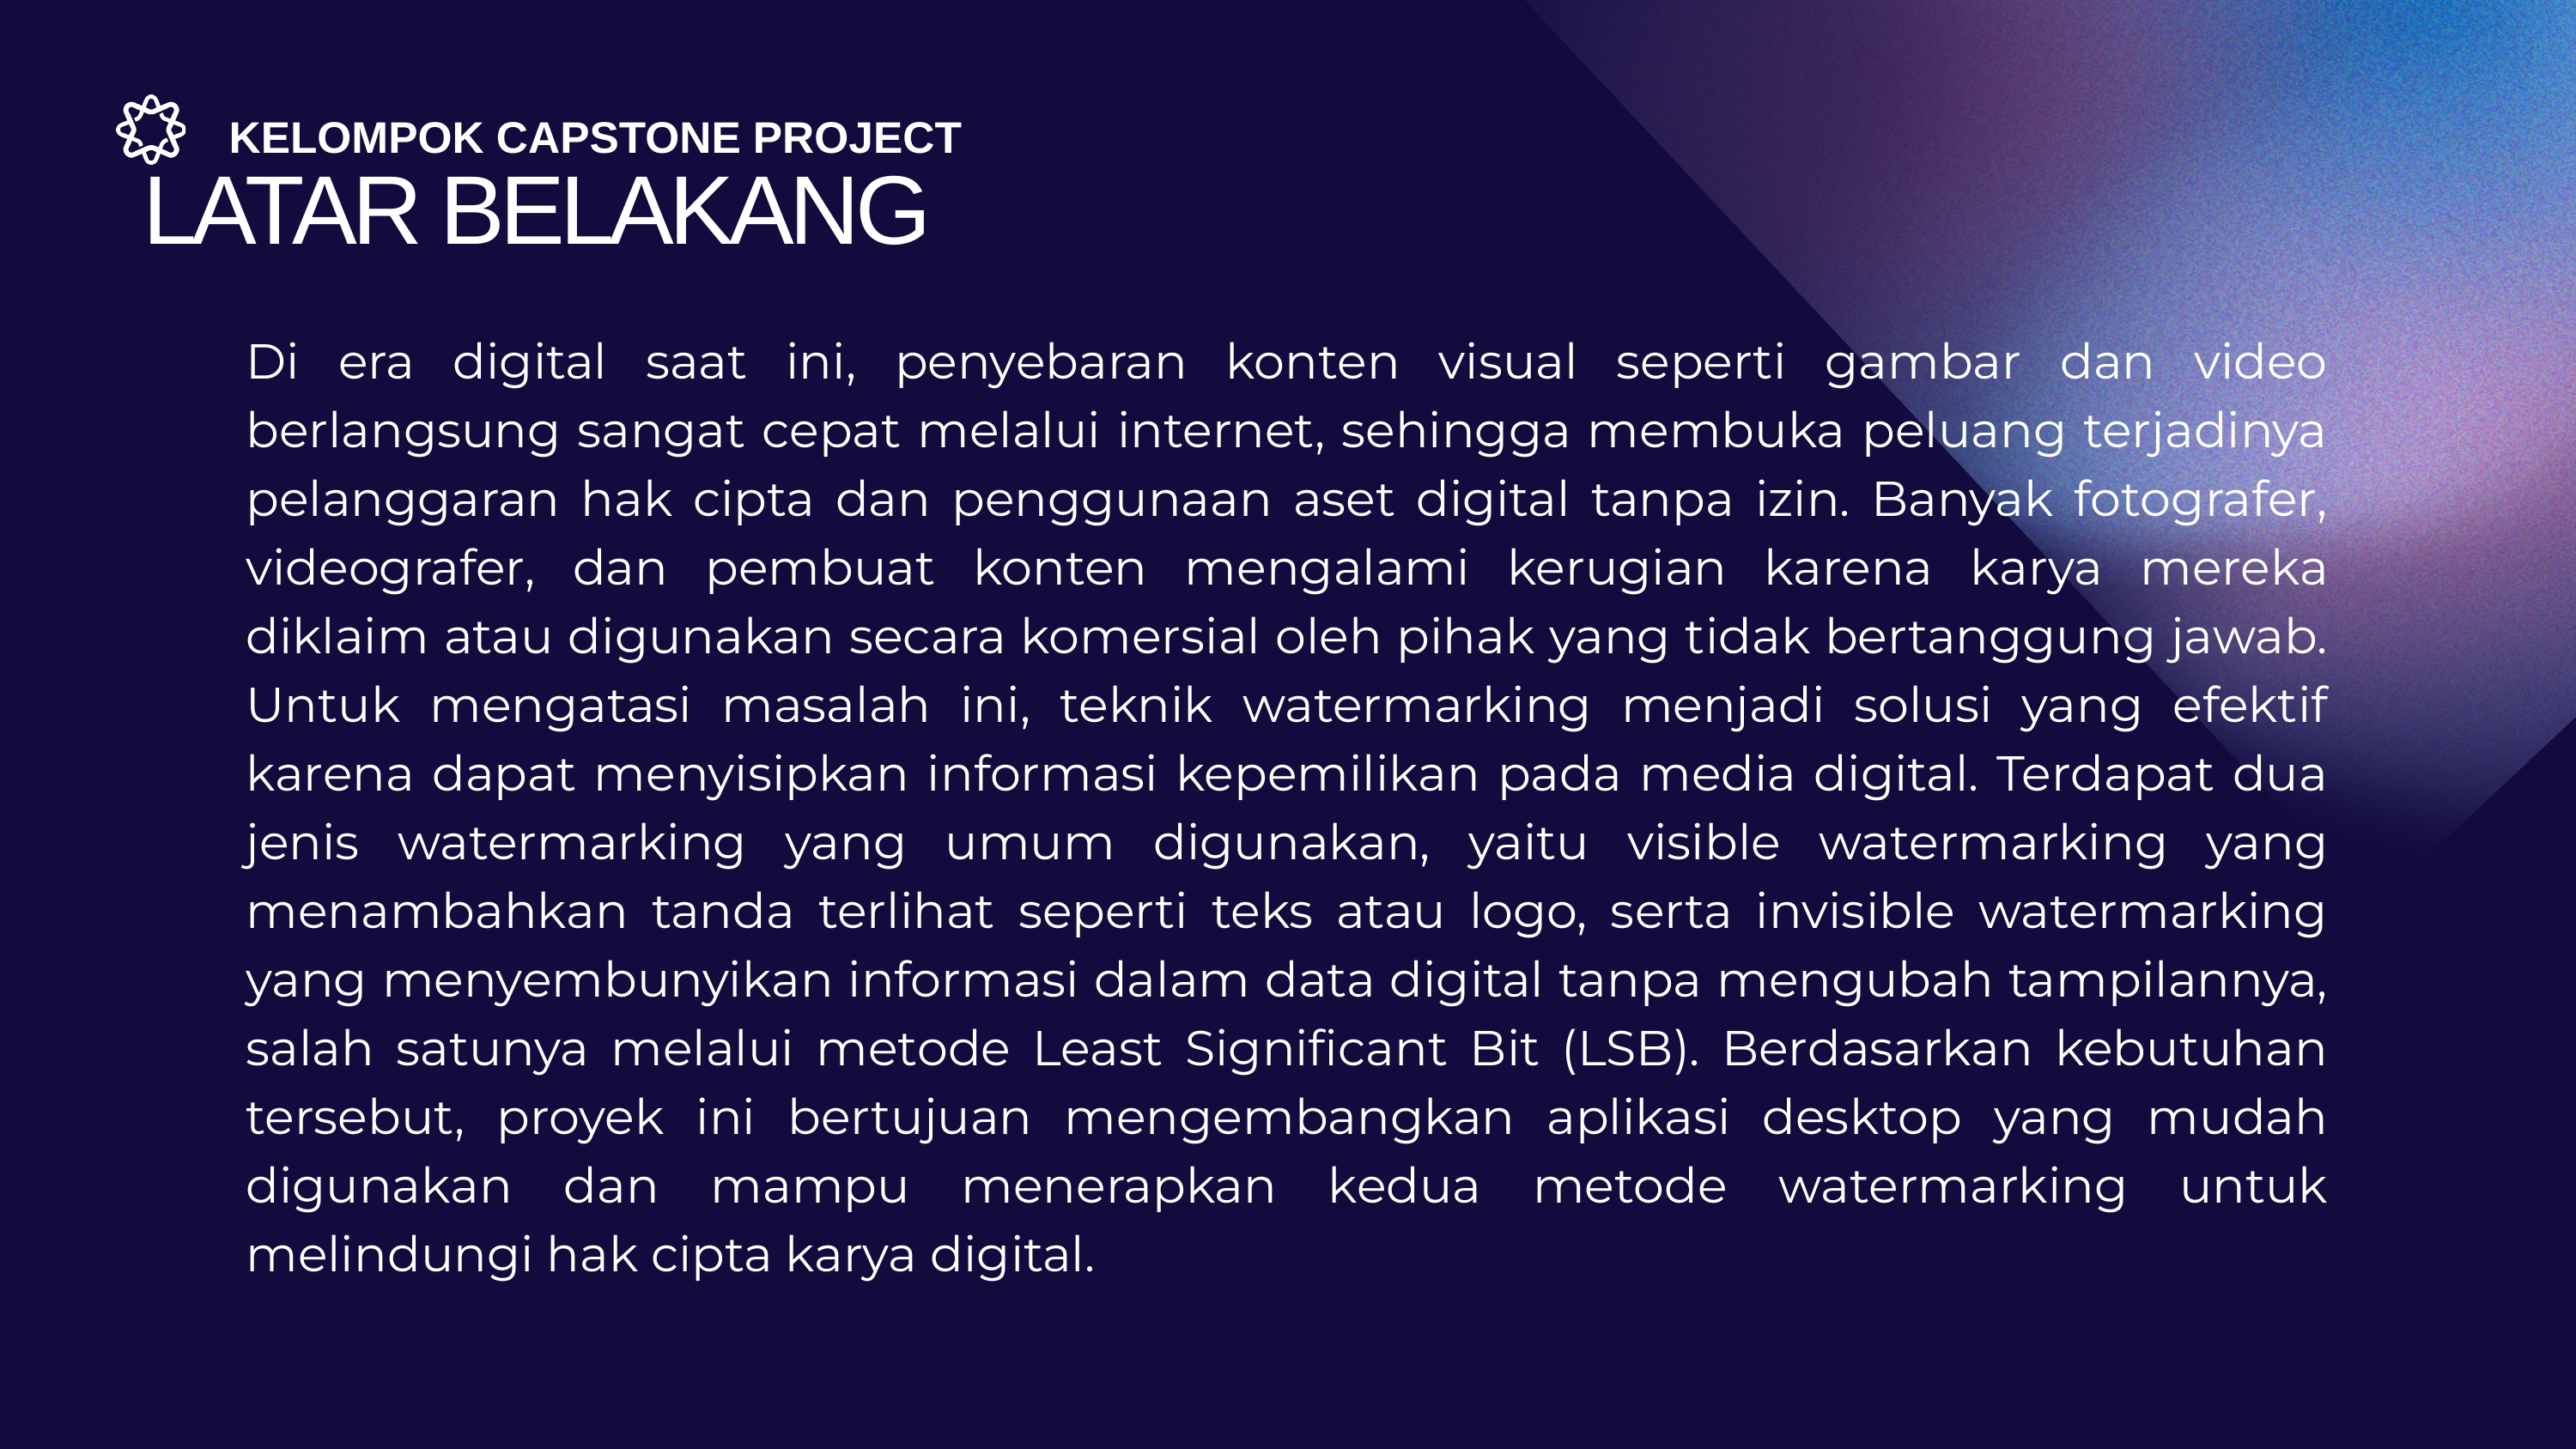

KELOMPOK CAPSTONE PROJECT

LATAR BELAKANG

Di era digital saat ini, penyebaran konten visual seperti gambar dan video berlangsung sangat cepat melalui internet, sehingga membuka peluang terjadinya pelanggaran hak cipta dan penggunaan aset digital tanpa izin. Banyak fotografer, videografer, dan pembuat konten mengalami kerugian karena karya mereka diklaim atau digunakan secara komersial oleh pihak yang tidak bertanggung jawab. Untuk mengatasi masalah ini, teknik watermarking menjadi solusi yang efektif karena dapat menyisipkan informasi kepemilikan pada media digital. Terdapat dua jenis watermarking yang umum digunakan, yaitu visible watermarking yang menambahkan tanda terlihat seperti teks atau logo, serta invisible watermarking yang menyembunyikan informasi dalam data digital tanpa mengubah tampilannya, salah satunya melalui metode Least Significant Bit (LSB). Berdasarkan kebutuhan tersebut, proyek ini bertujuan mengembangkan aplikasi desktop yang mudah digunakan dan mampu menerapkan kedua metode watermarking untuk melindungi hak cipta karya digital.